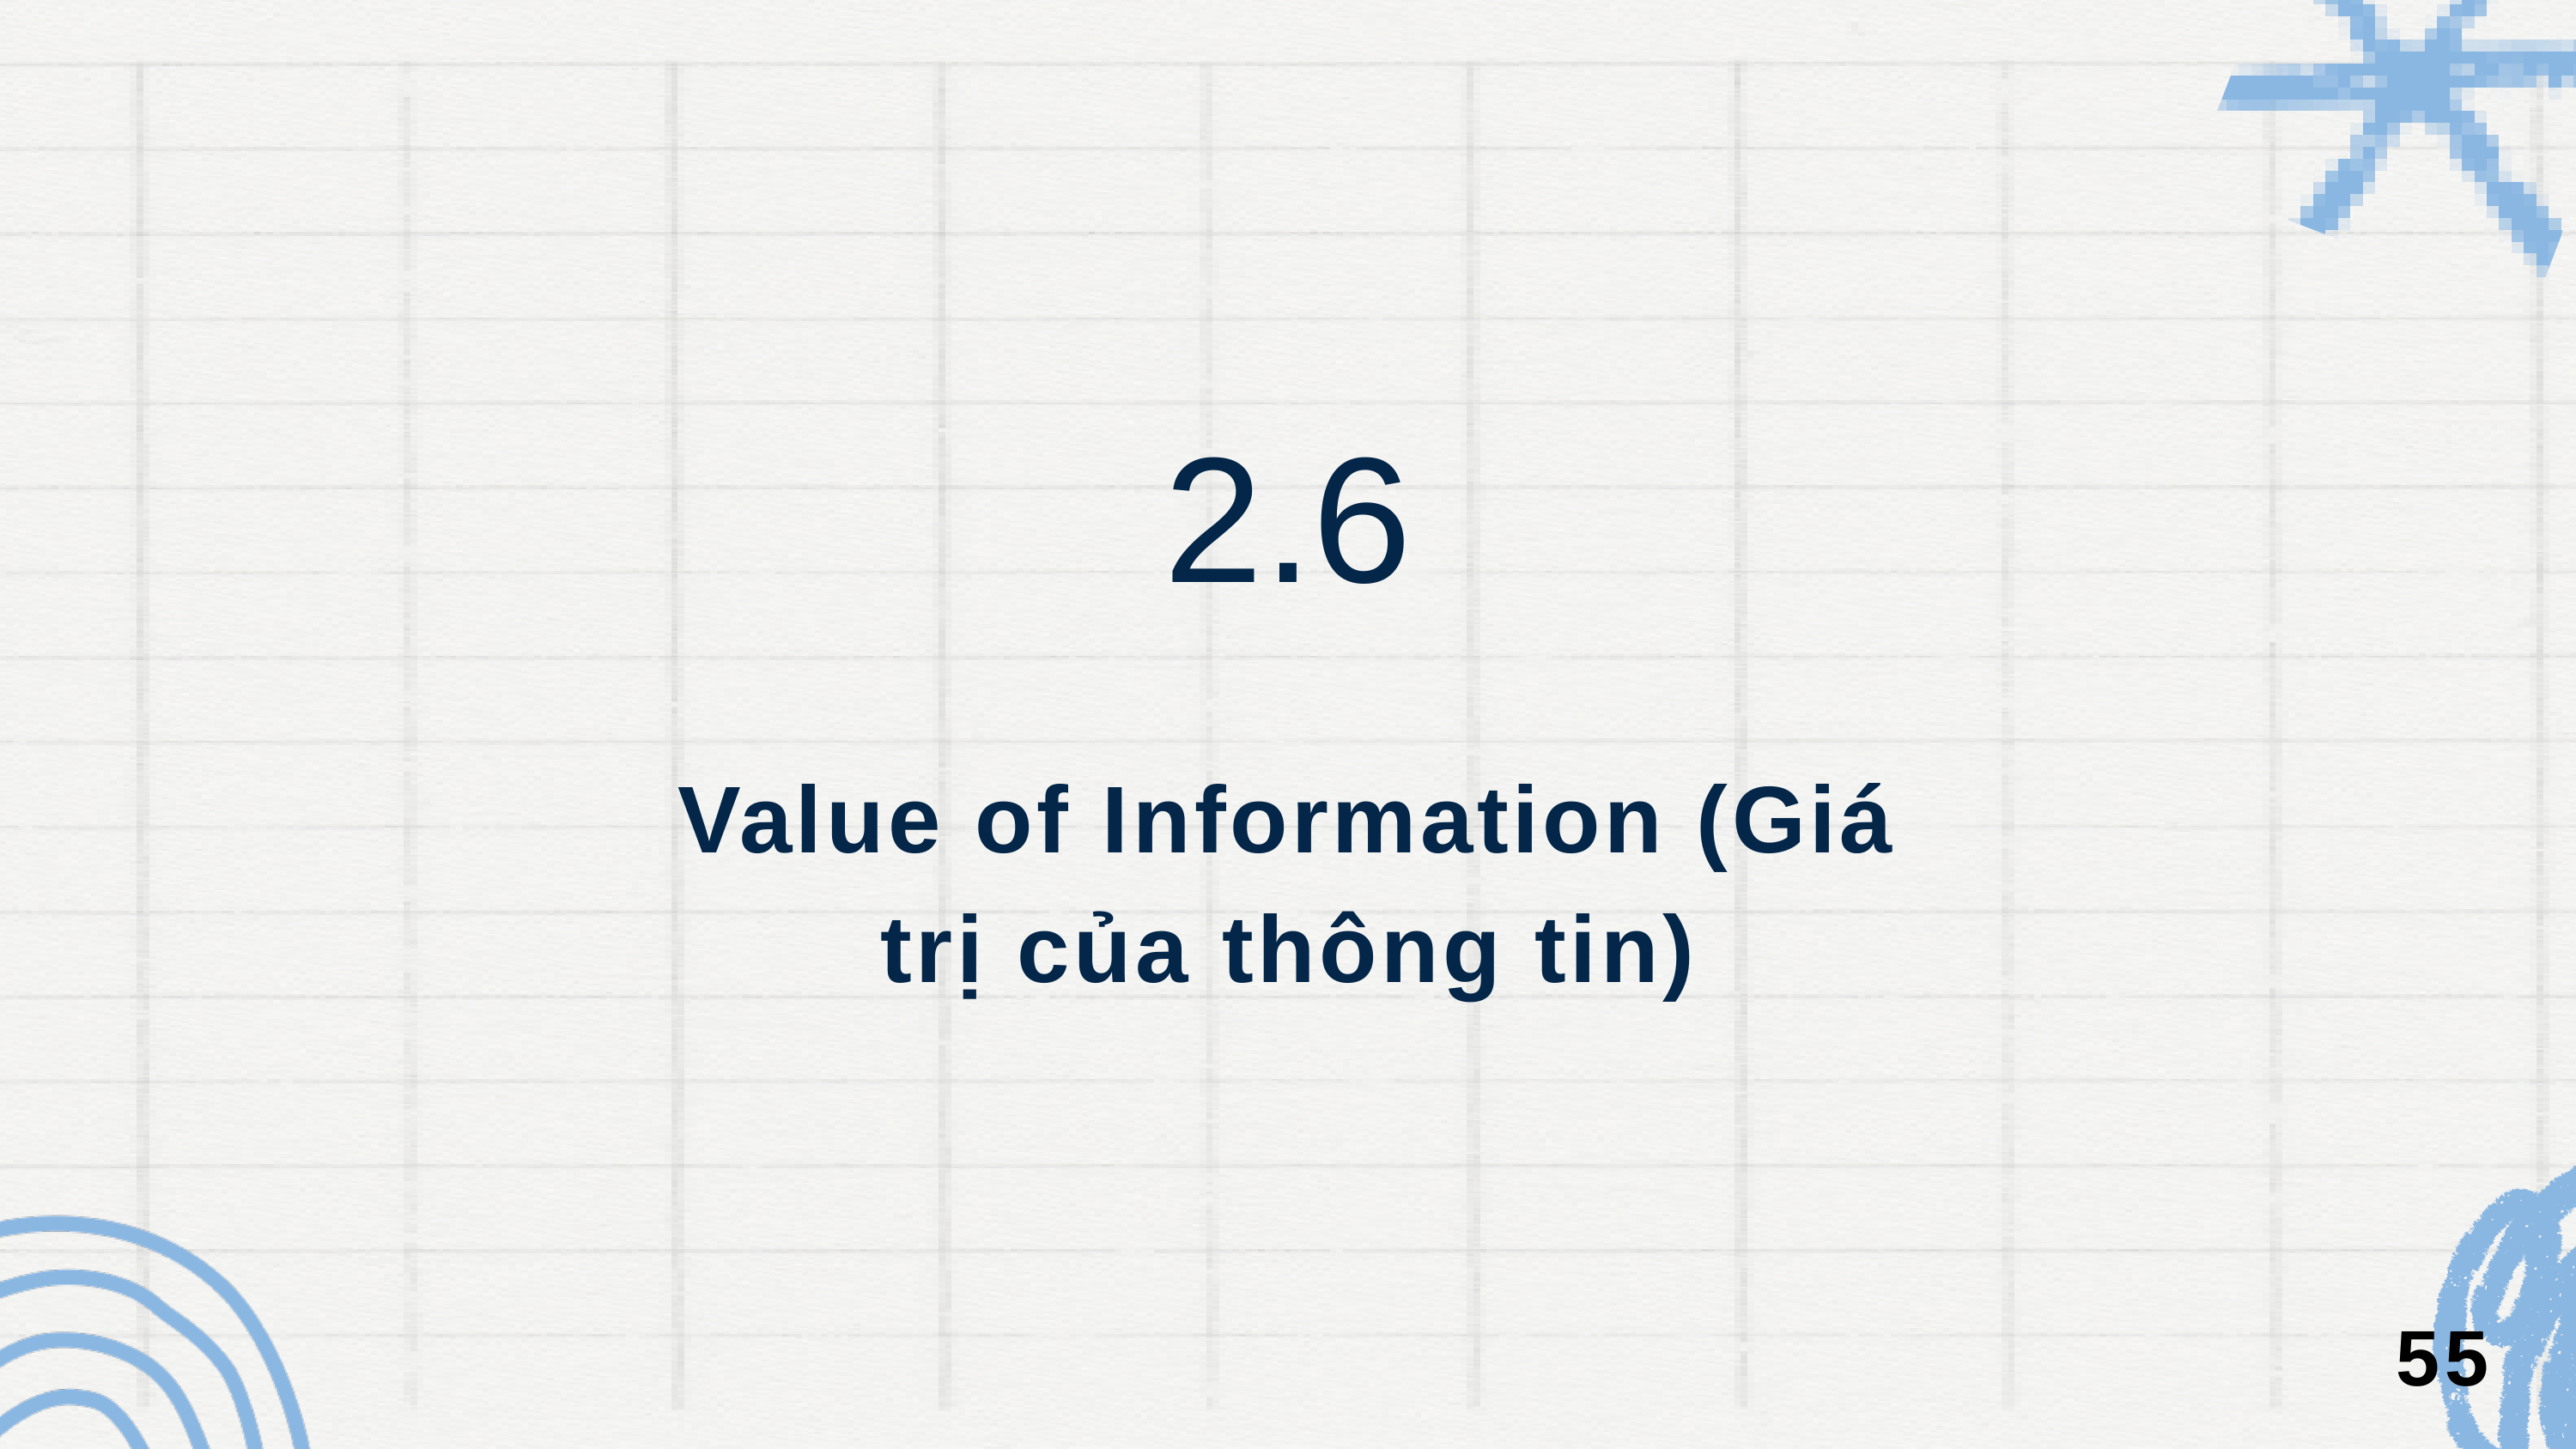

2.6
Value of Information (Giá trị của thông tin)

55